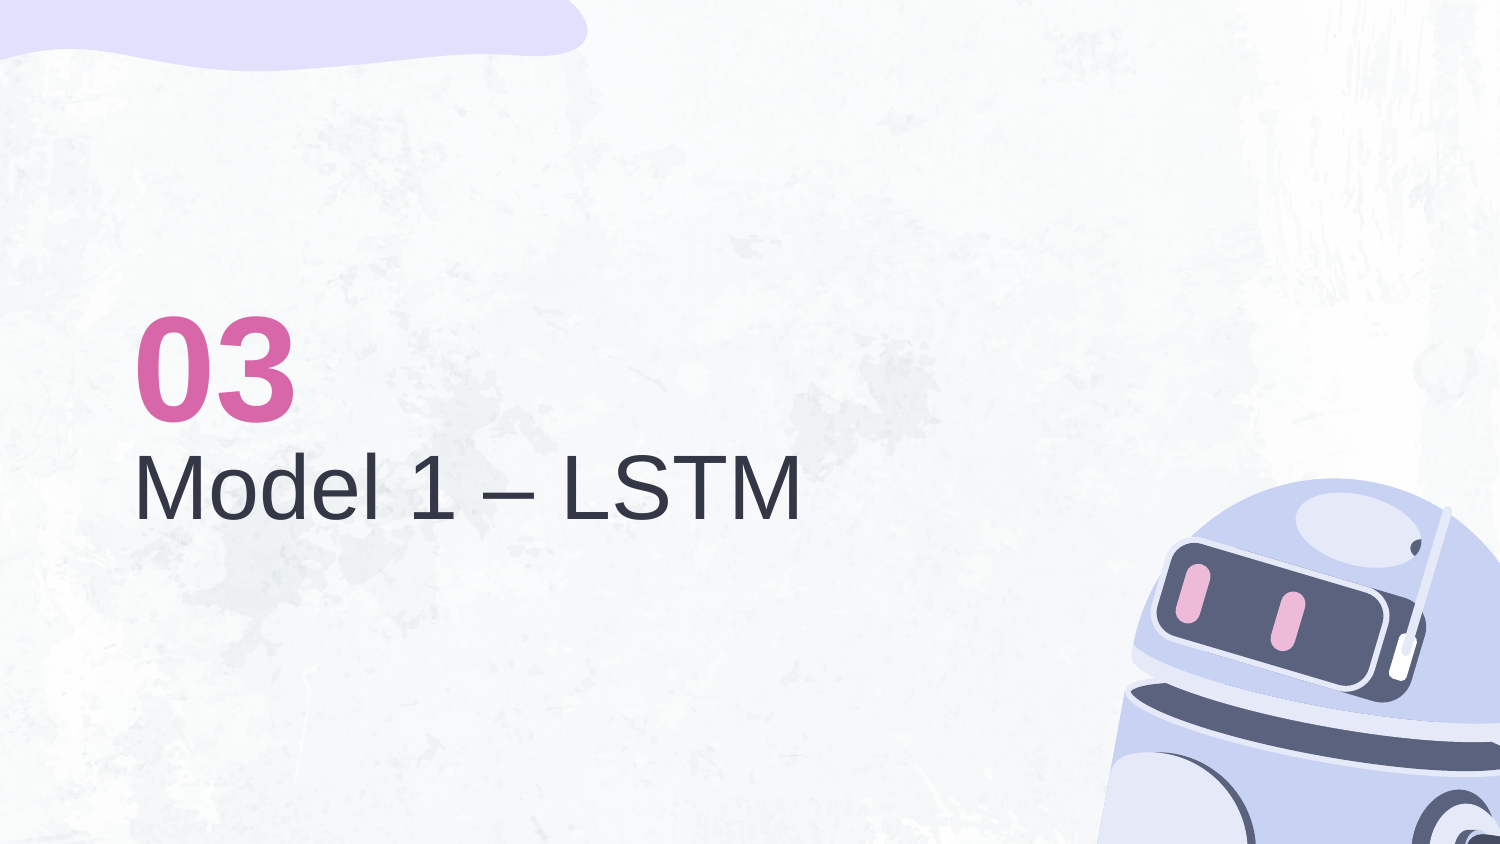

What is LSTM?

Long Short-Term Memory is a  model built on a specialized Recurrent Neural Network architecture specifically designed to handle long-term dependencies in sequential data by overcoming the vanishing gradient problem.

Uses memory cells and gates to manage information flow.

03
# Model 1 – LSTM

How it Works?
What is YOLOv3?
A fast object detection model that finds people in images or videos in real-time.
What is YOLOv3?
A fast object detection model that finds people in images or videos in real-time.
Function: Detects people in images/videos in real-time.
•⁠  ⁠How it works:
  - Splits the image into grids.
  - Predicts bounding boxes for people.
•⁠  ⁠Dataset: Public surveillance video (e.g., Milan station).